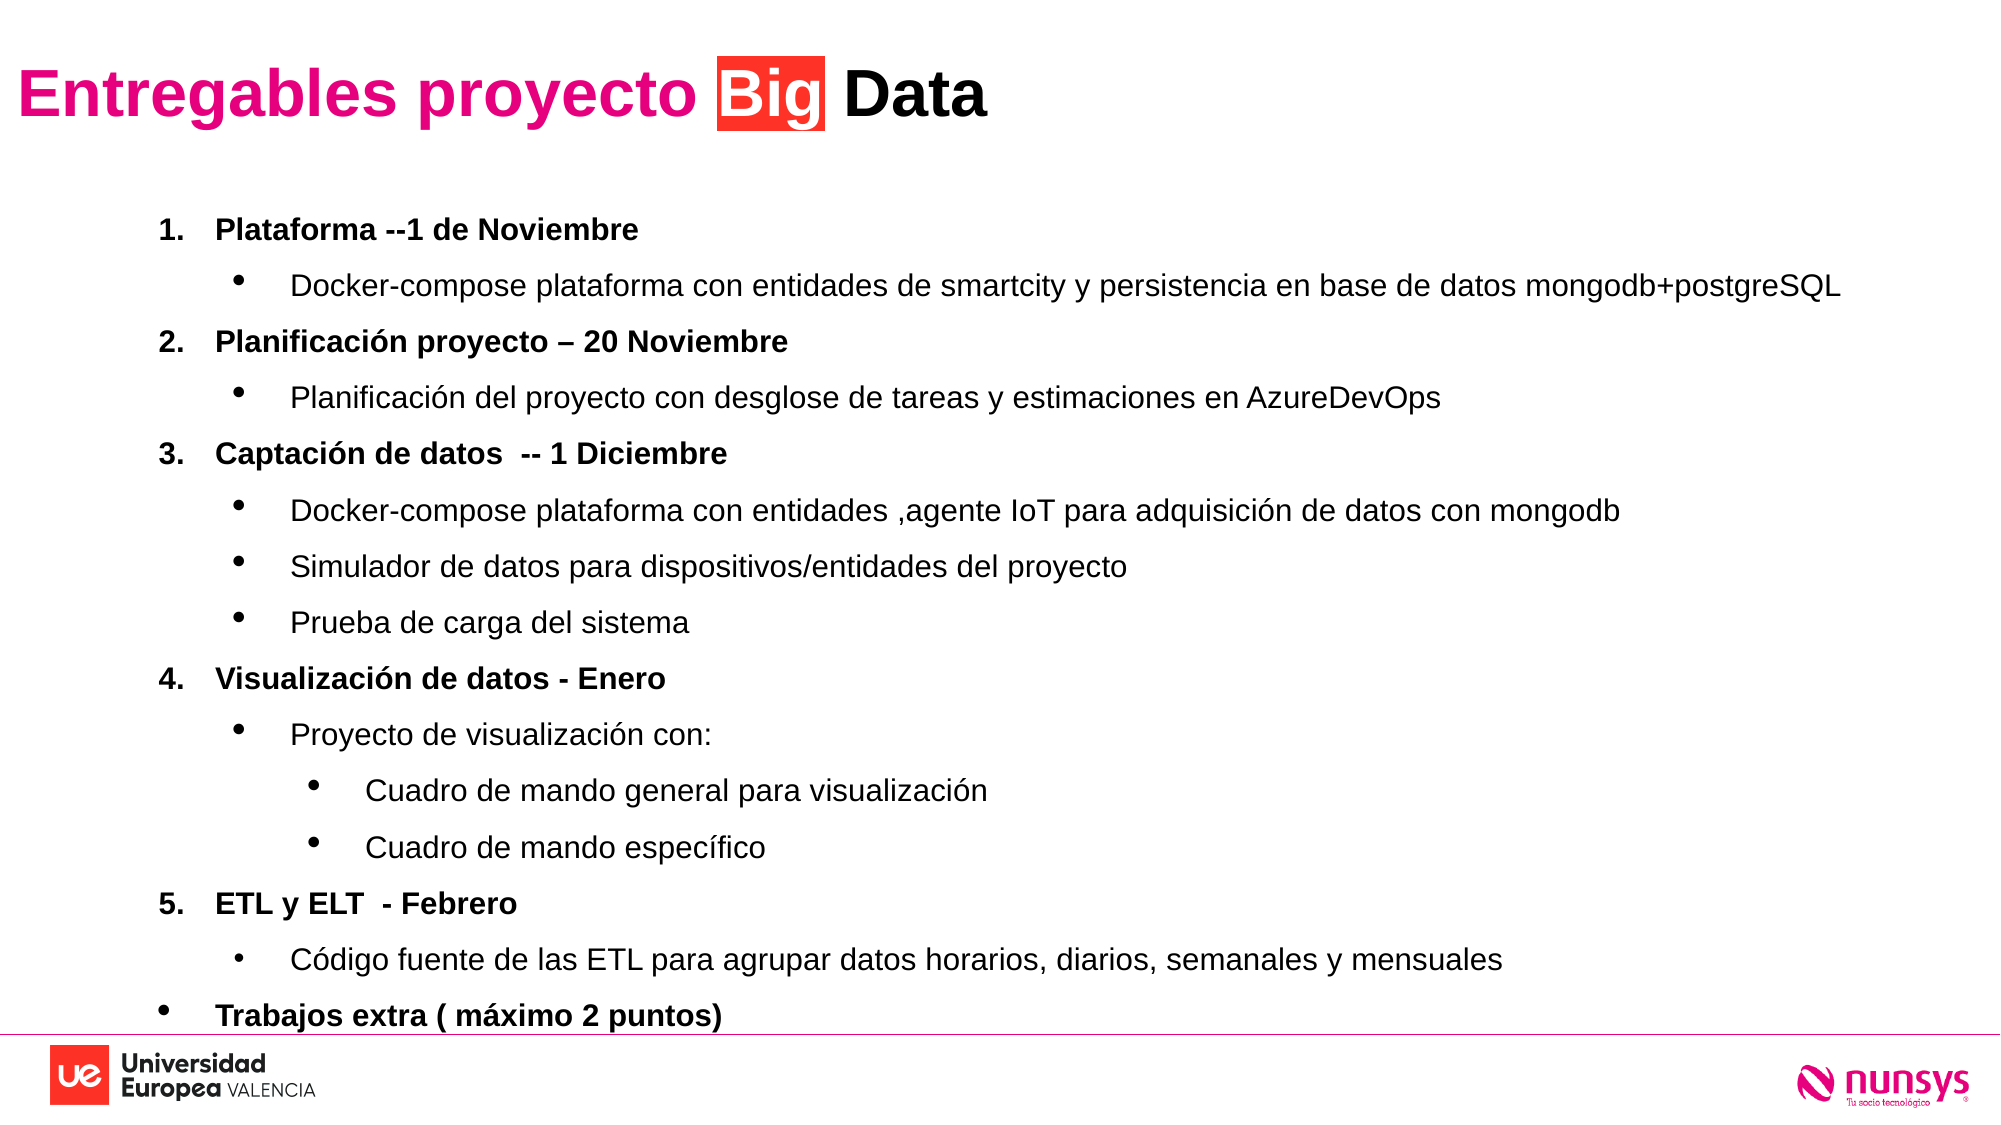

Entregables proyecto Big Data

Plataforma --1 de Noviembre
Docker-compose plataforma con entidades de smartcity y persistencia en base de datos mongodb+postgreSQL
Planificación proyecto – 20 Noviembre
Planificación del proyecto con desglose de tareas y estimaciones en AzureDevOps
Captación de datos  -- 1 Diciembre
Docker-compose plataforma con entidades ,agente IoT para adquisición de datos con mongodb
Simulador de datos para dispositivos/entidades del proyecto
Prueba de carga del sistema
Visualización de datos - Enero
Proyecto de visualización con:
Cuadro de mando general para visualización
Cuadro de mando específico
ETL y ELT  - Febrero
Código fuente de las ETL para agrupar datos horarios, diarios, semanales y mensuales
Trabajos extra ( máximo 2 puntos)